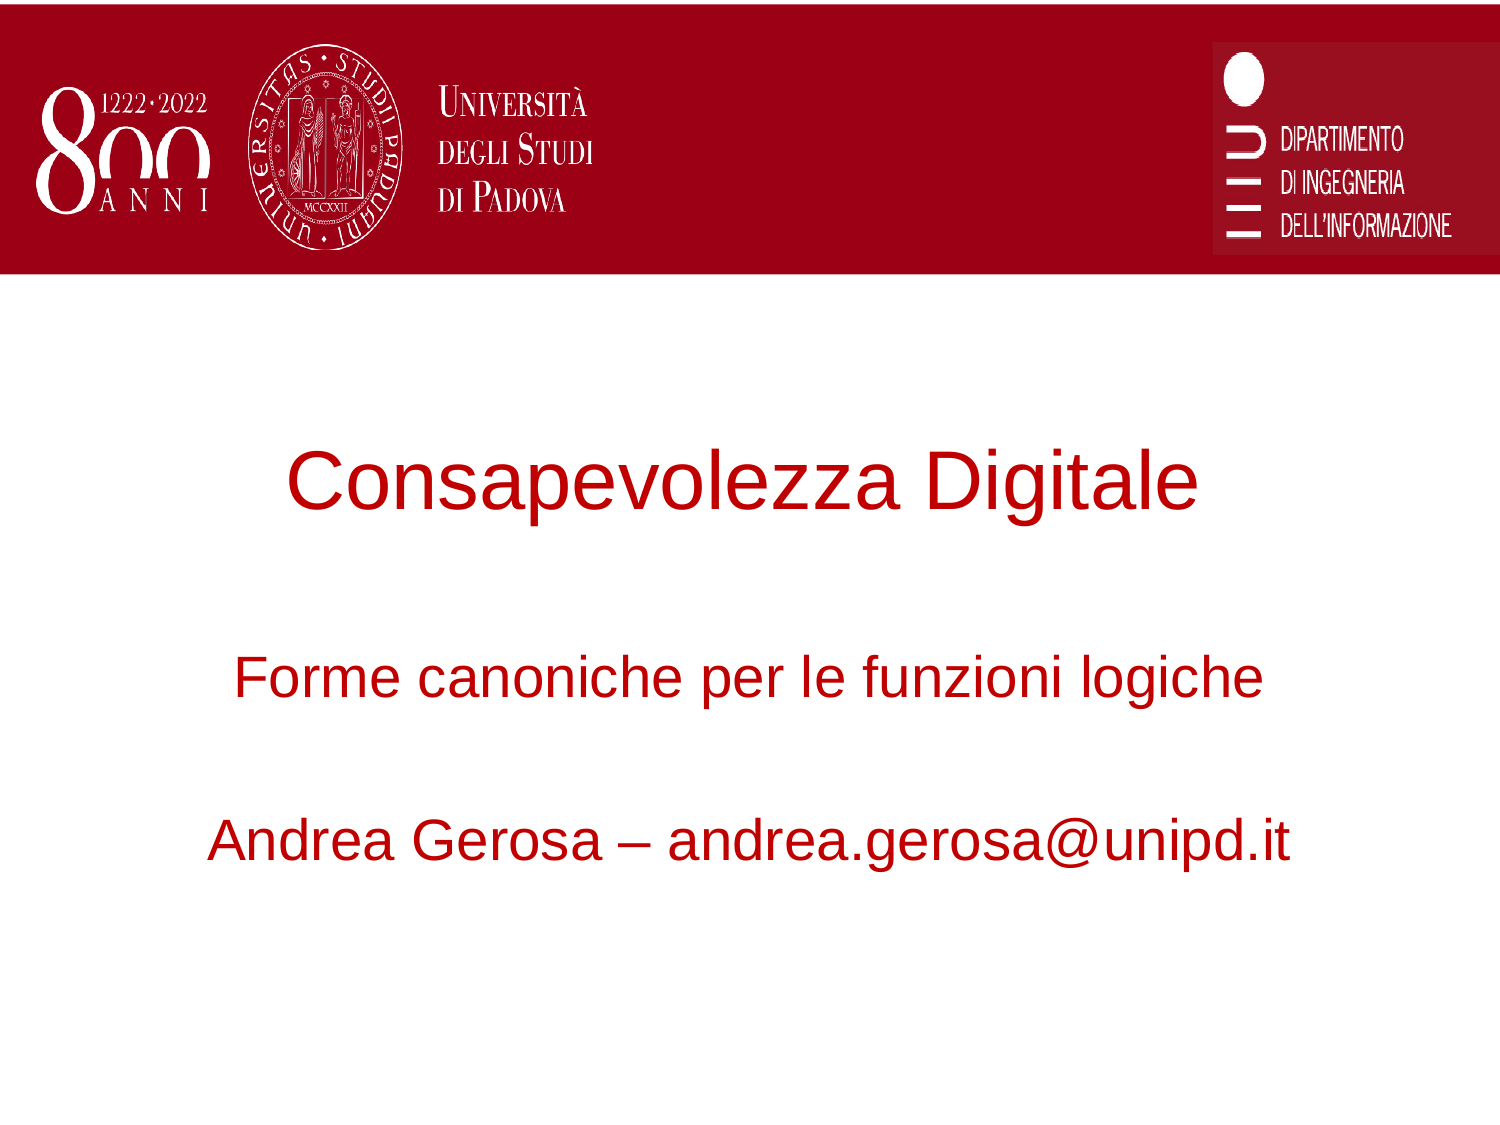

# Consapevolezza Digitale
Forme canoniche per le funzioni logiche

Andrea Gerosa – andrea.gerosa@unipd.it